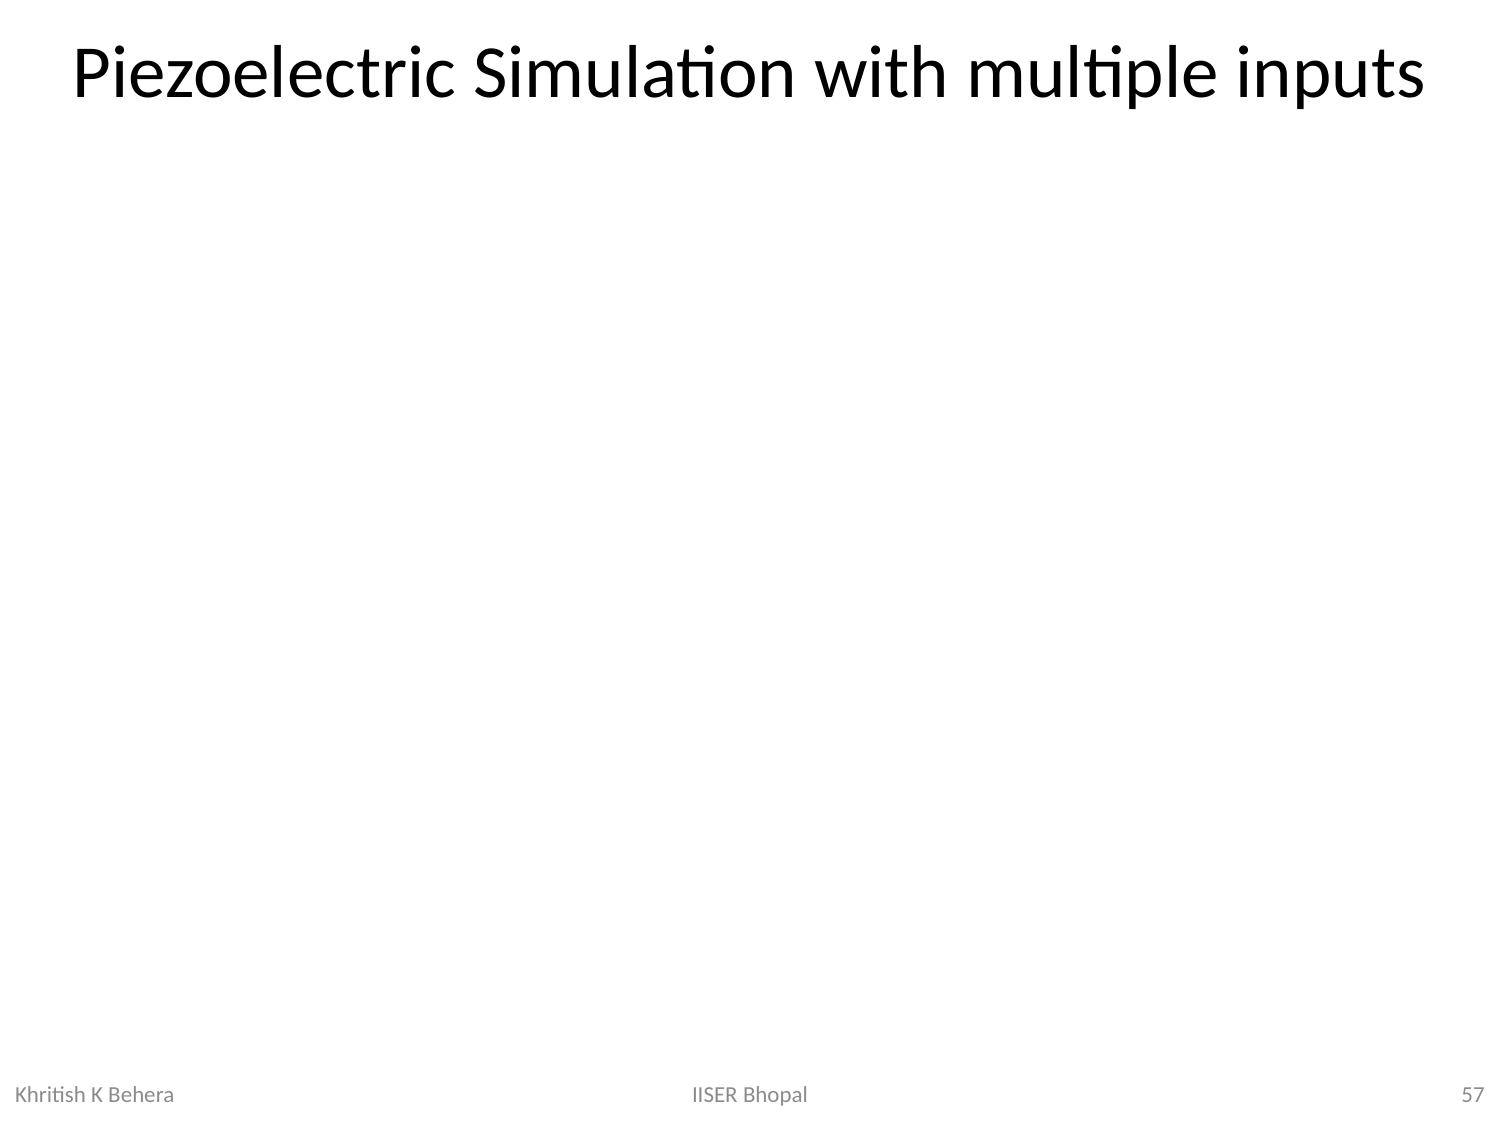

# Piezoelectric Simulation with multiple inputs
57
IISER Bhopal
Khritish K Behera